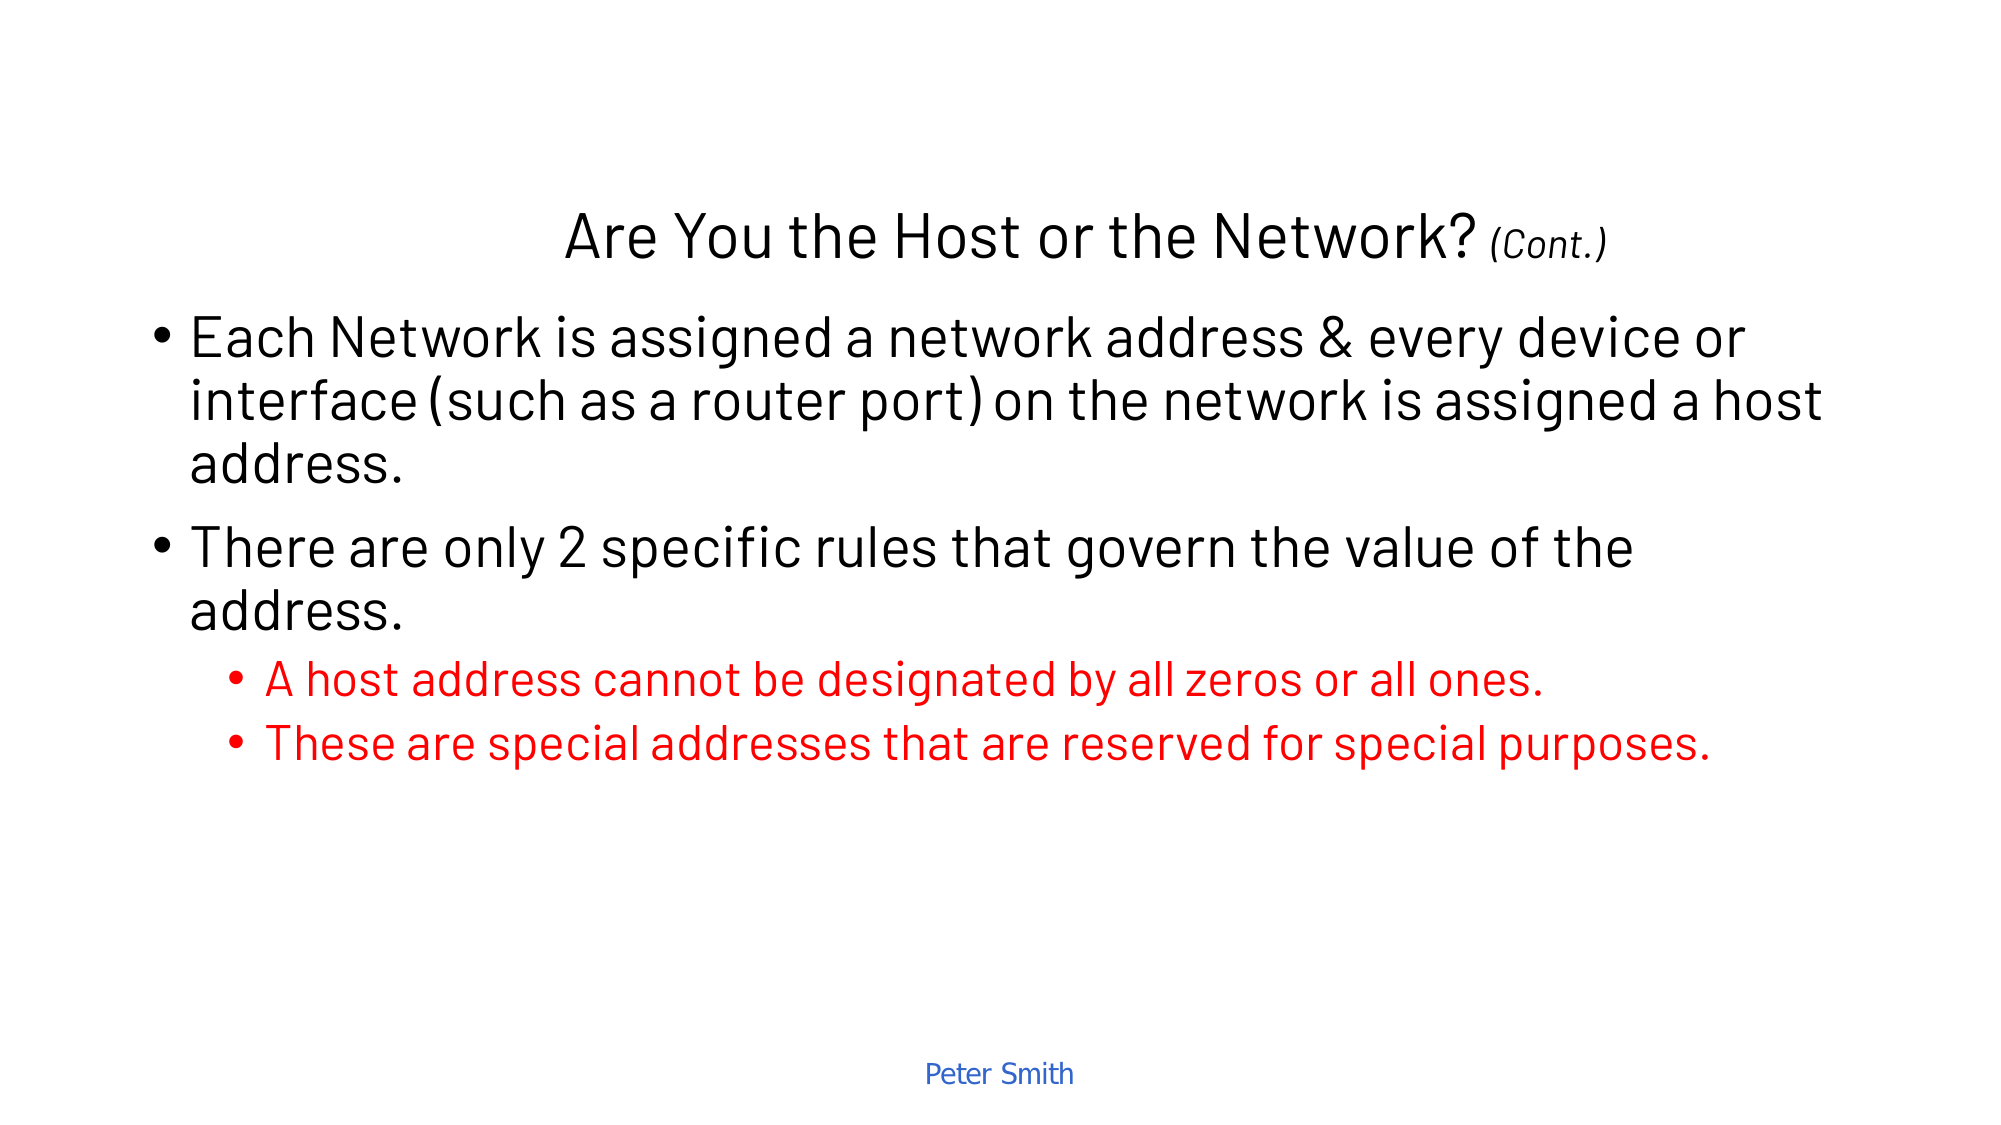

# Are You the Host or the Network? (Cont.)
Each Network is assigned a network address & every device or interface (such as a router port) on the network is assigned a host address.
There are only 2 specific rules that govern the value of the address.
A host address cannot be designated by all zeros or all ones.
These are special addresses that are reserved for special purposes.

Peter Smith
62